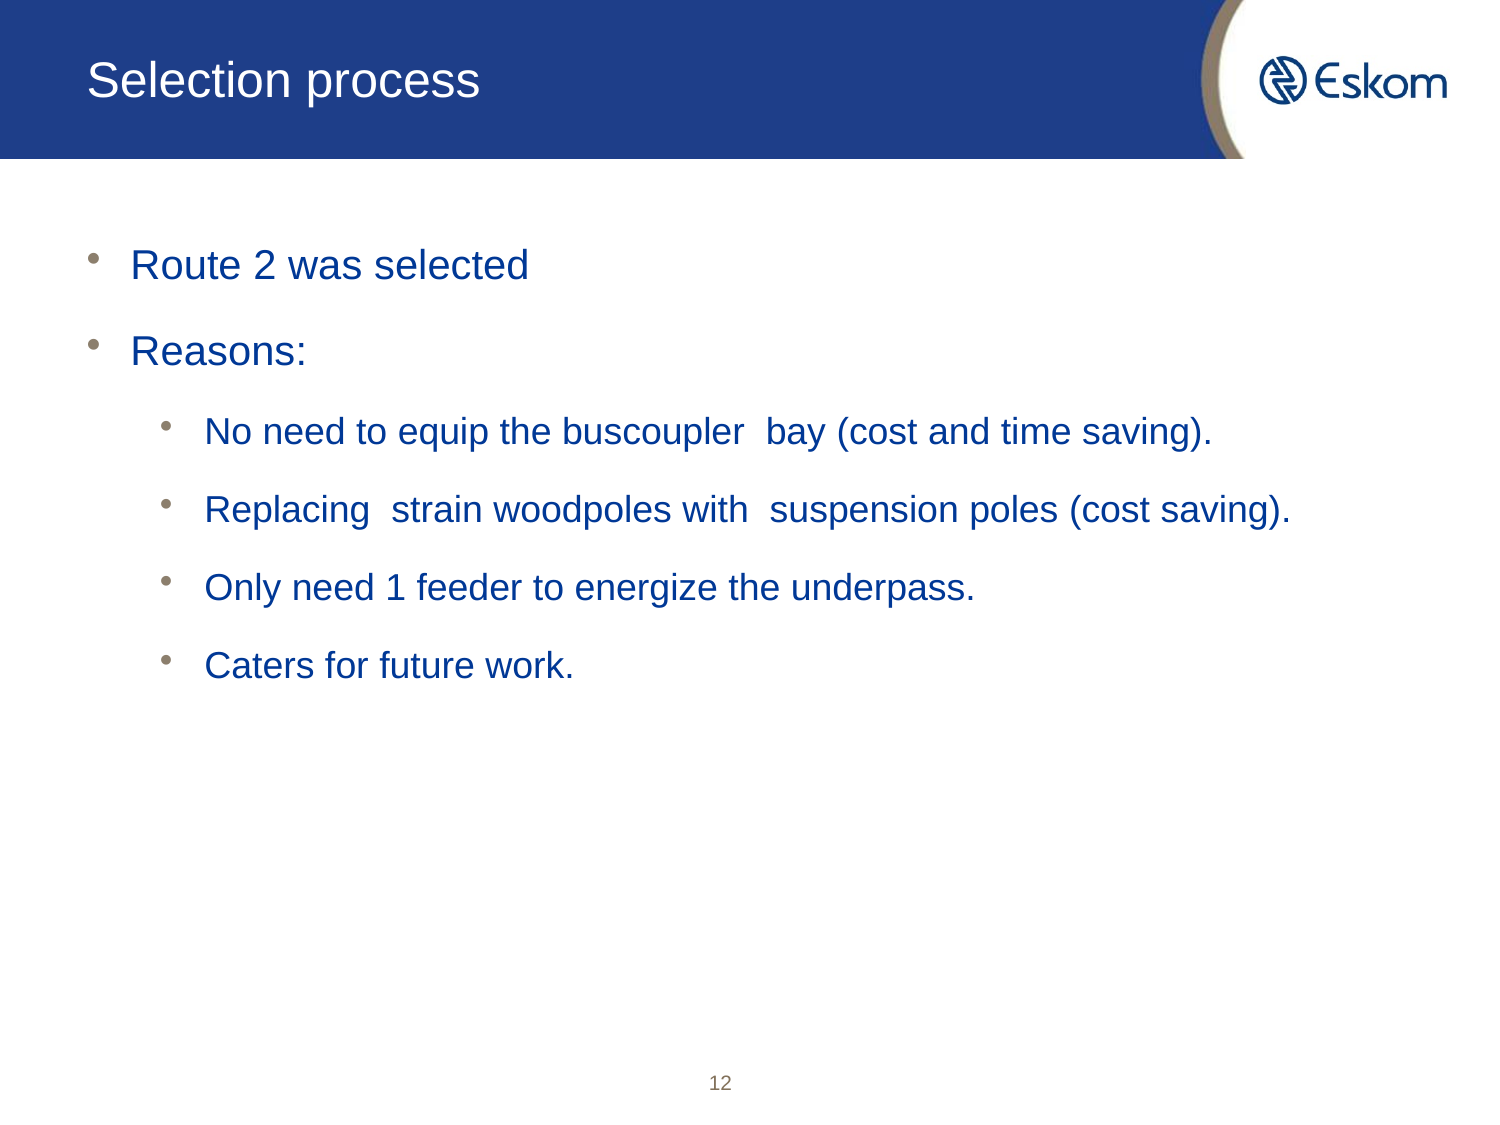

# Selection process
Route 2 was selected
Reasons:
No need to equip the buscoupler  bay (cost and time saving).
Replacing  strain woodpoles with  suspension poles (cost saving).
Only need 1 feeder to energize the underpass.
Caters for future work.
12